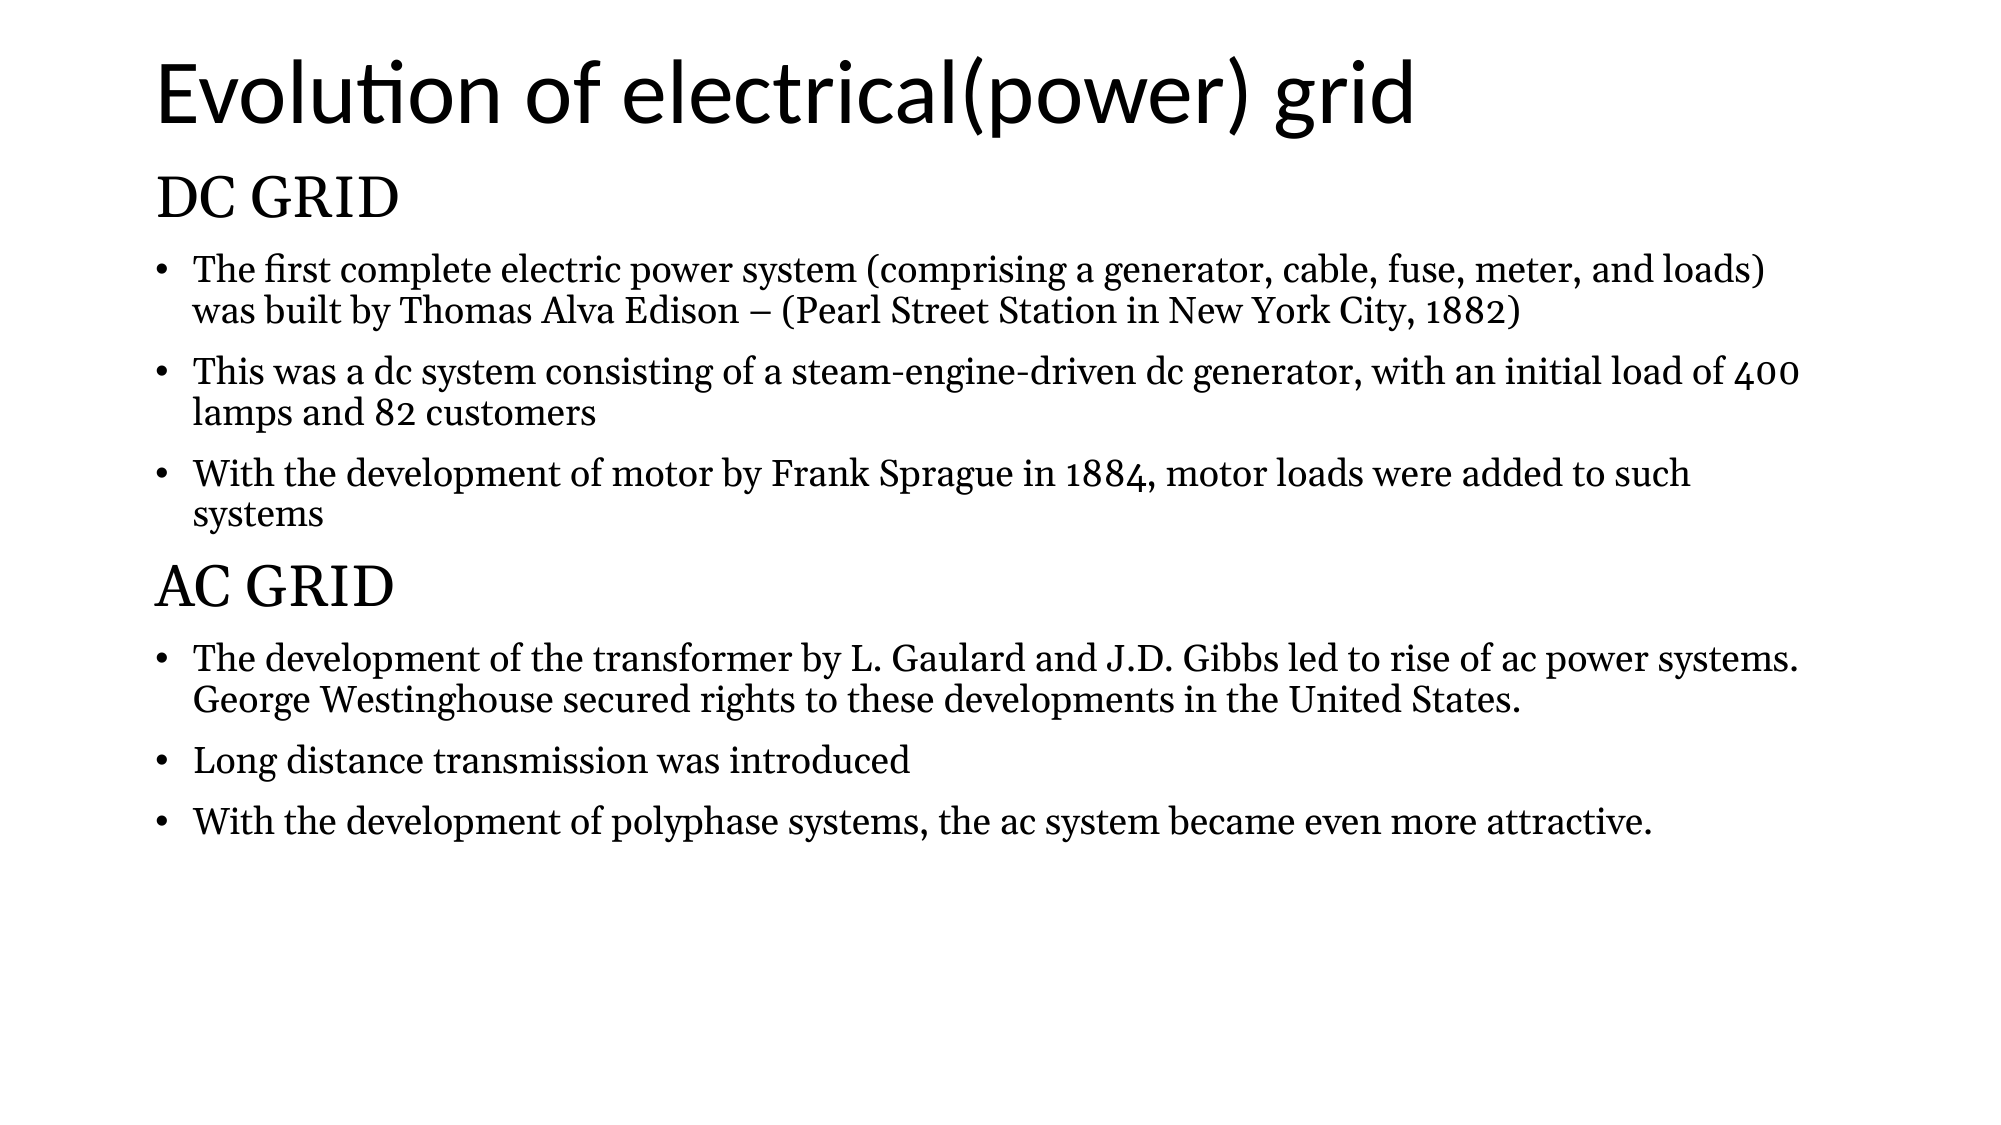

# Evolution of electrical(power) grid
DC GRID
The first complete electric power system (comprising a generator, cable, fuse, meter, and loads) was built by Thomas Alva Edison – (Pearl Street Station in New York City, 1882)
This was a dc system consisting of a steam-engine-driven dc generator, with an initial load of 400 lamps and 82 customers
With the development of motor by Frank Sprague in 1884, motor loads were added to such systems
AC GRID
The development of the transformer by L. Gaulard and J.D. Gibbs led to rise of ac power systems. George Westinghouse secured rights to these developments in the United States.
Long distance transmission was introduced
With the development of polyphase systems, the ac system became even more attractive.